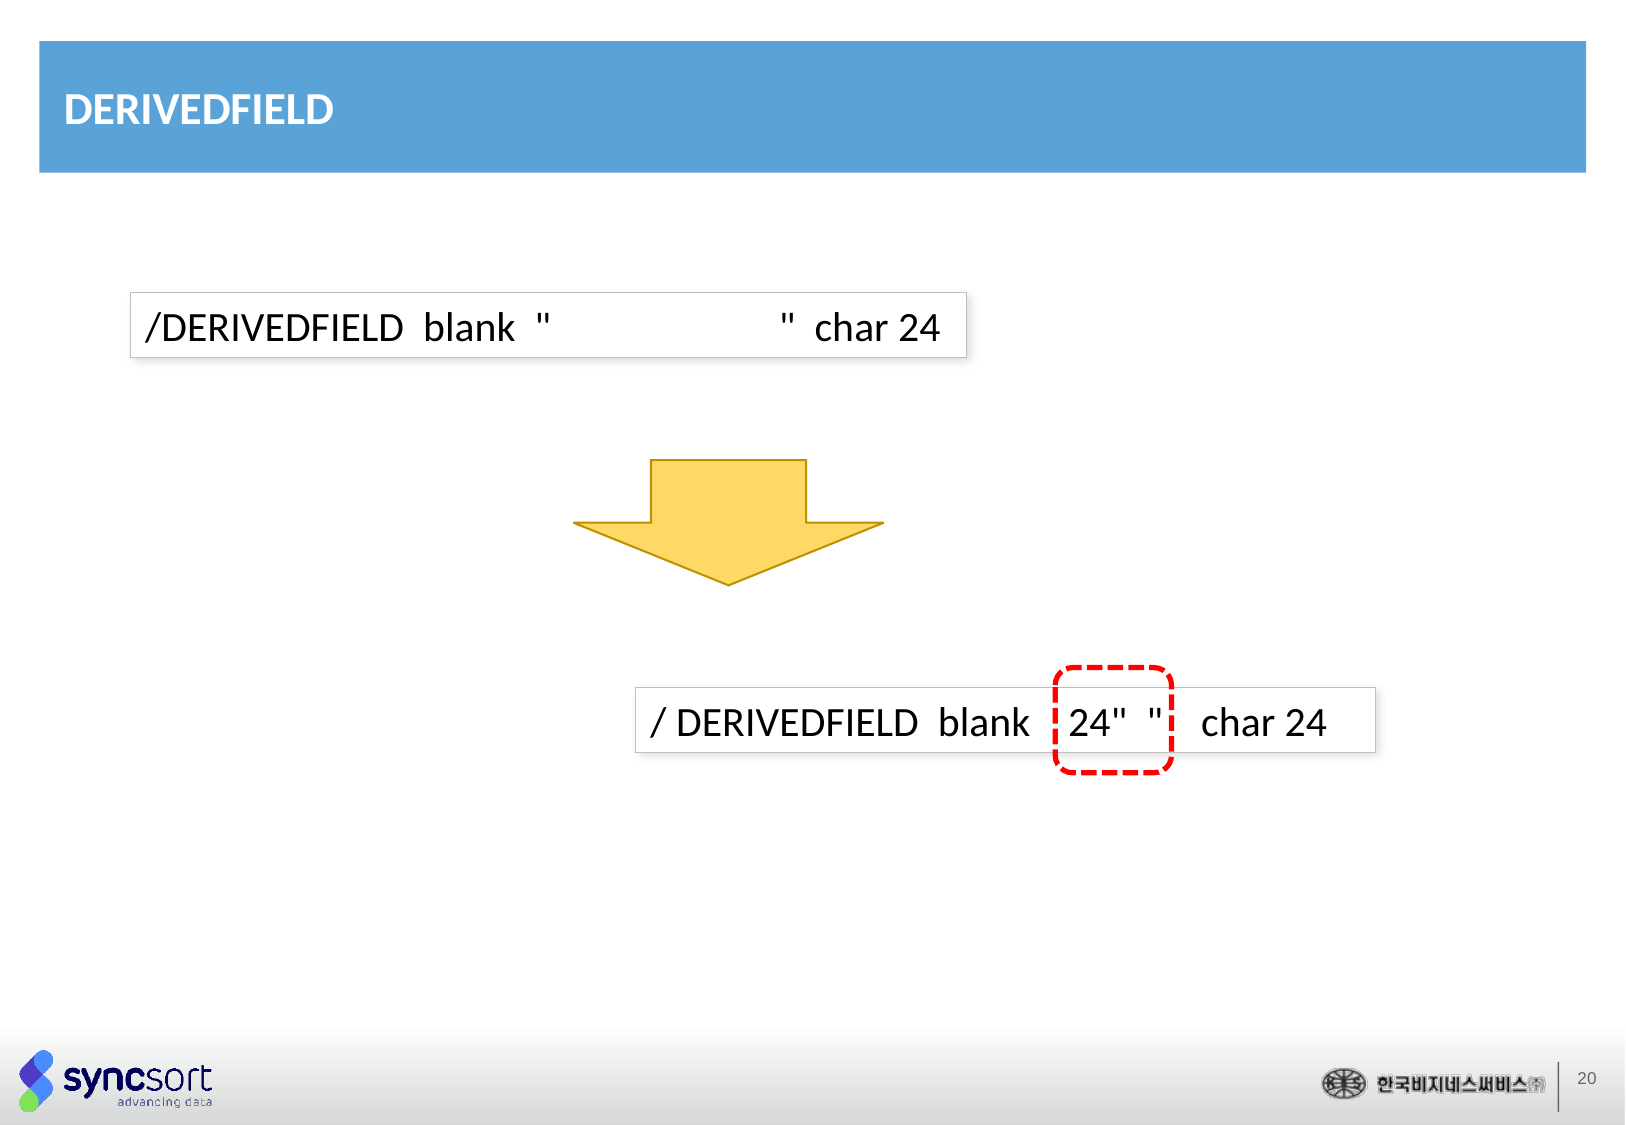

DERIVEDFIELD
/DERIVEDFIELD  blank  "                        "  char 24

/ DERIVEDFIELD  blank    24"  "    char 24